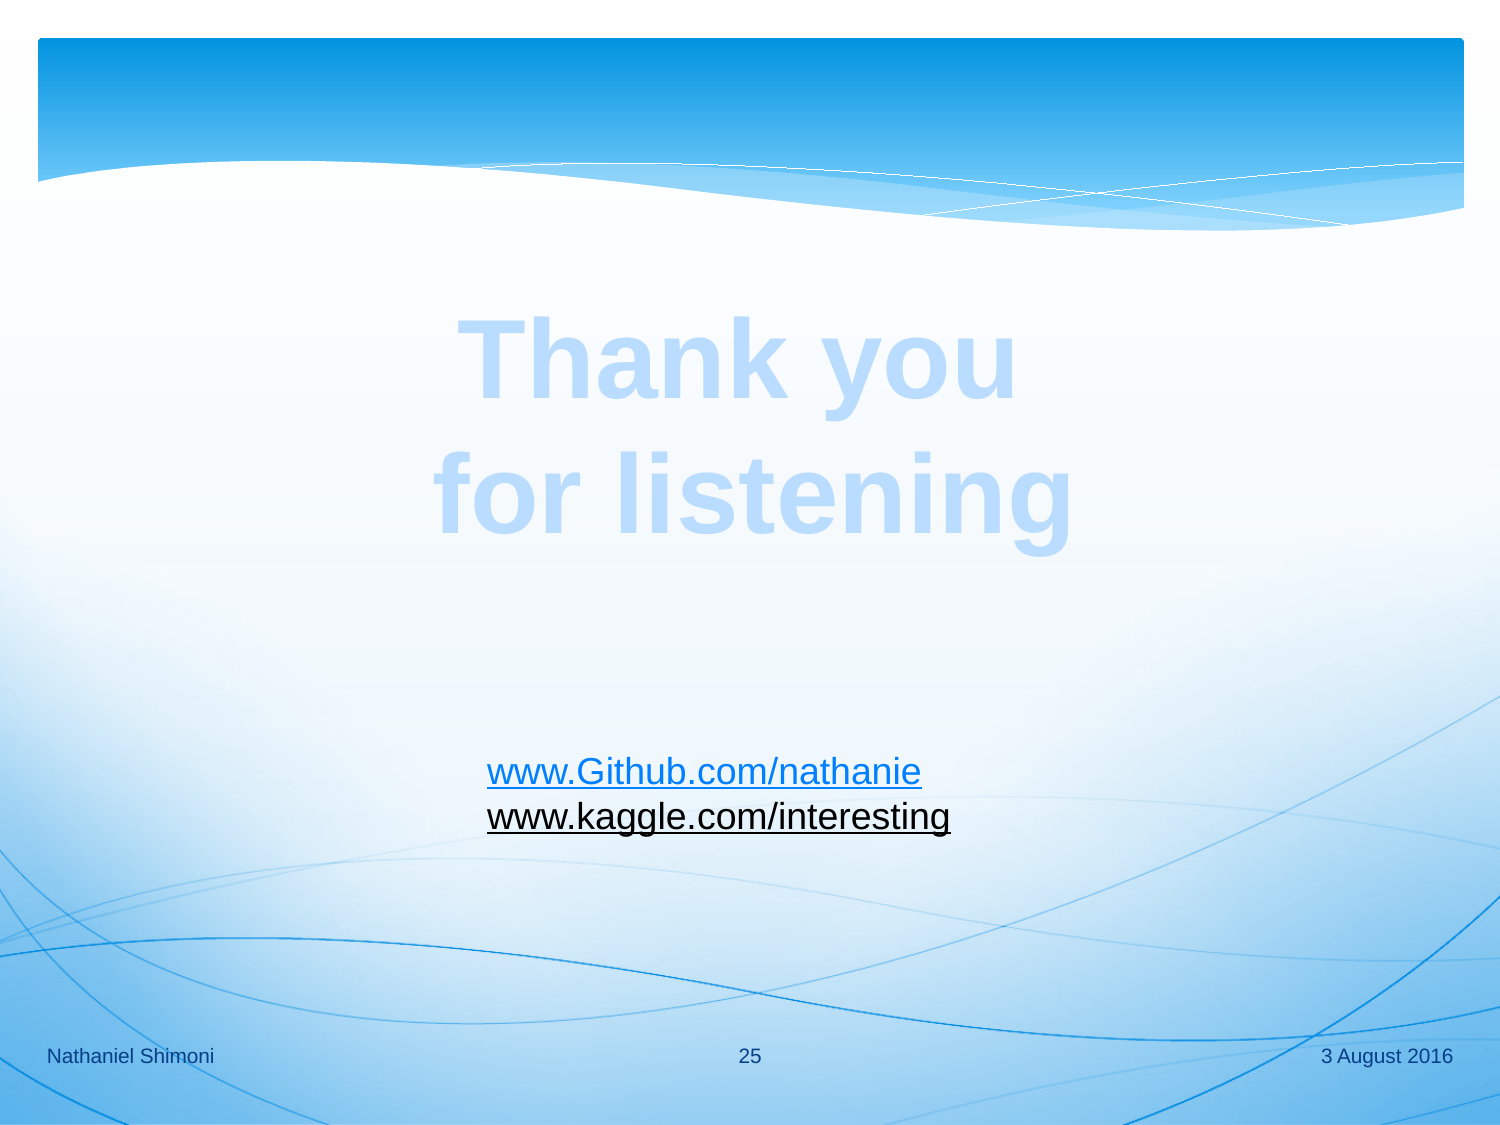

Thank you
for listening
www.Github.com/nathanie
www.kaggle.com/interesting

25
Nathaniel Shimoni
3 August 2016